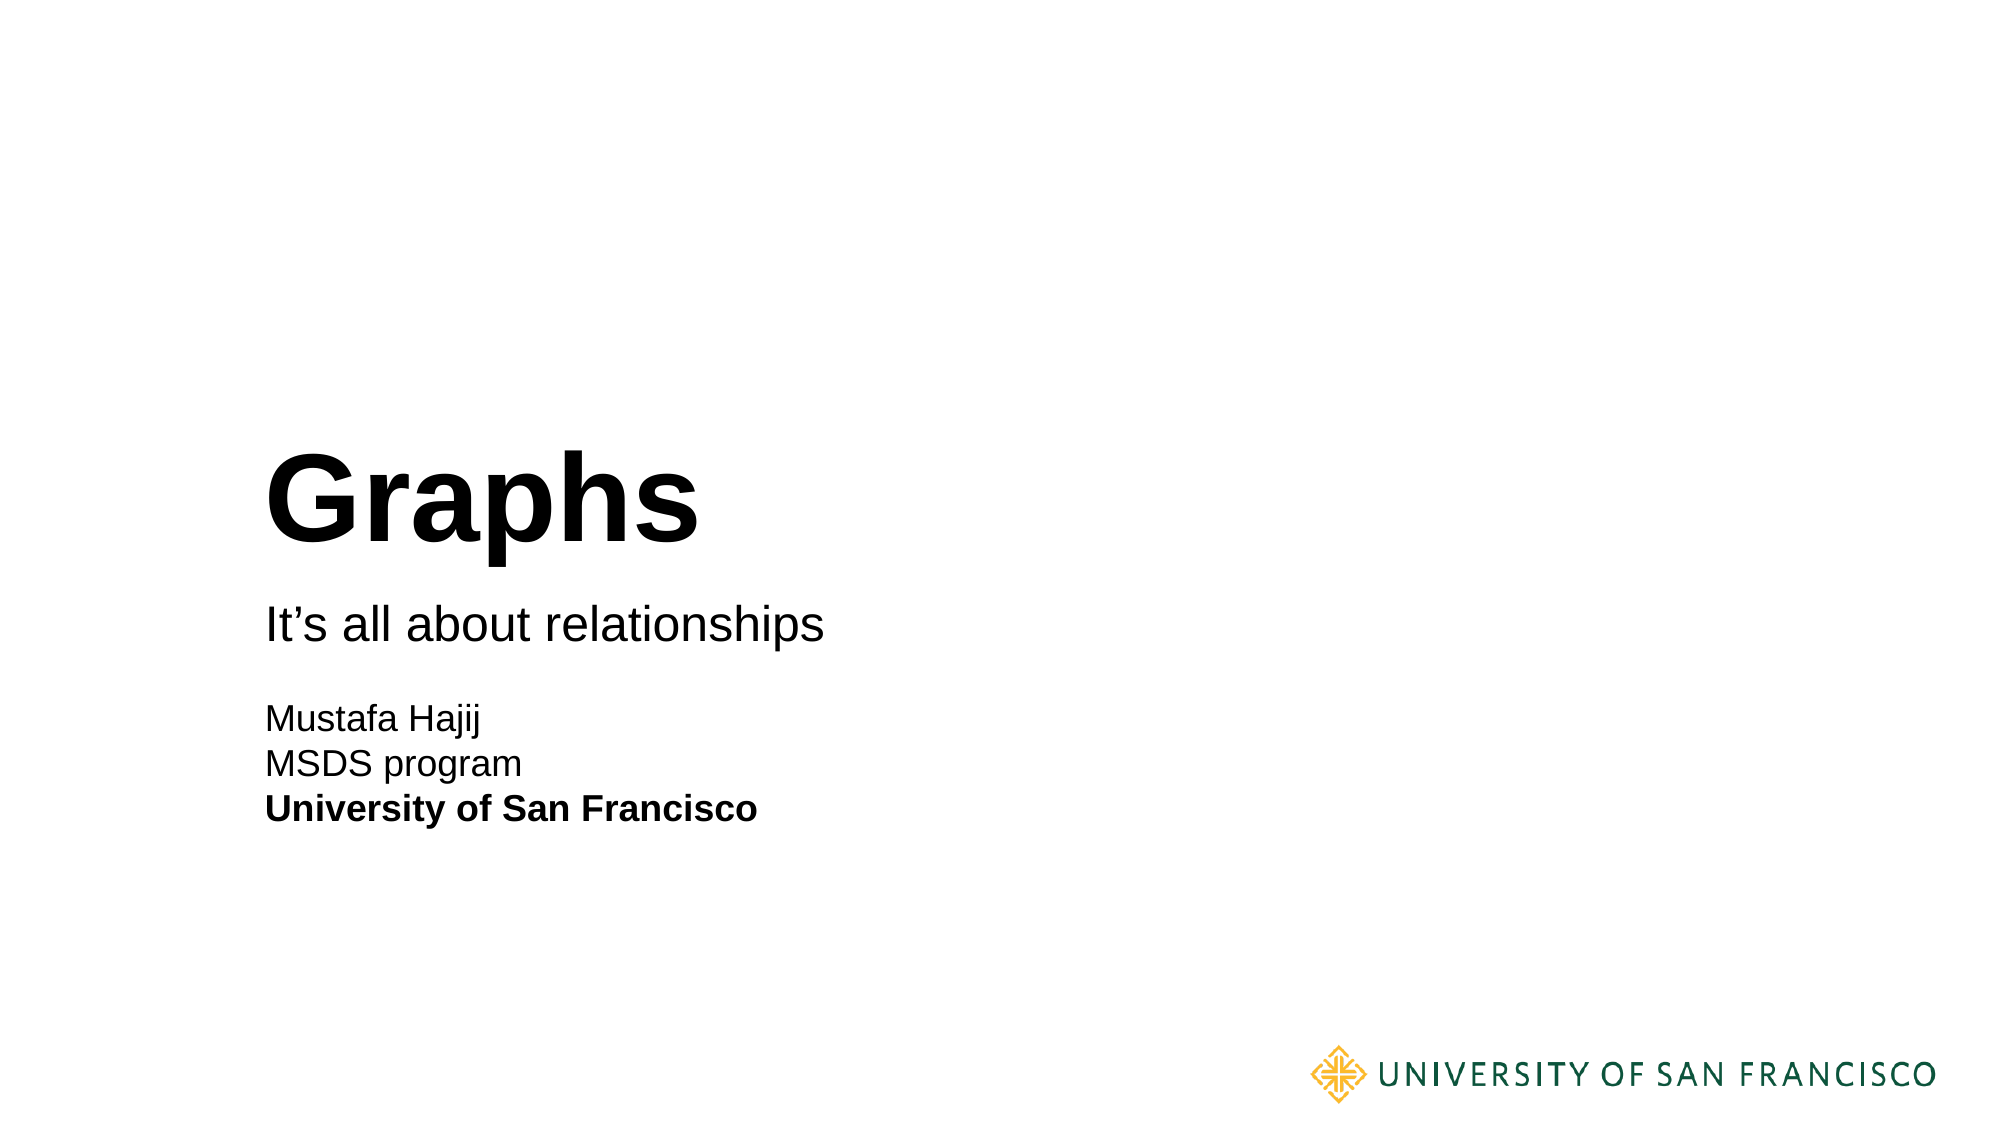

# Graphs
It’s all about relationships
Mustafa Hajij
MSDS program
University of San Francisco